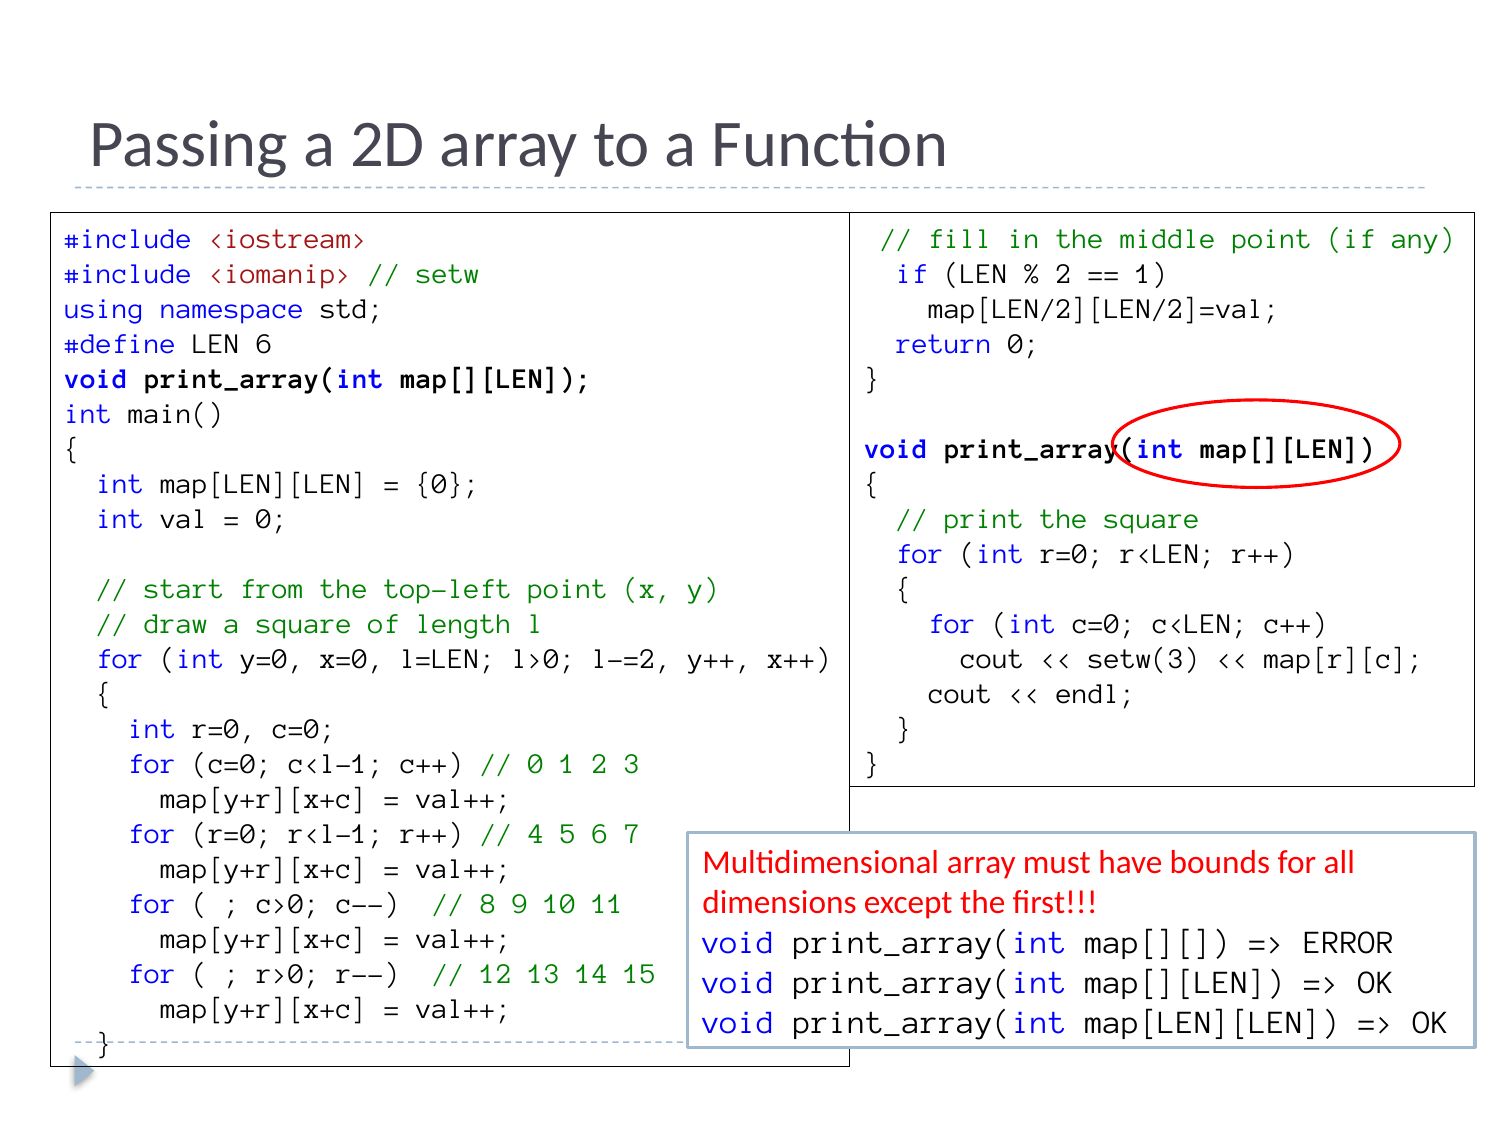

# Passing a 2D array to a Function
#include <iostream>
#include <iomanip> // setw
using namespace std;
#define LEN 6
void print_array(int map[][LEN]);
int main()
{
  int map[LEN][LEN] = {0};
  int val = 0;

  // start from the top-left point (x, y)
  // draw a square of length l
  for (int y=0, x=0, l=LEN; l>0; l-=2, y++, x++)
  {
    int r=0, c=0;
    for (c=0; c<l-1; c++) // 0 1 2 3
      map[y+r][x+c] = val++;
    for (r=0; r<l-1; r++) // 4 5 6 7
      map[y+r][x+c] = val++;
    for ( ; c>0; c--)  // 8 9 10 11
      map[y+r][x+c] = val++;
    for ( ; r>0; r--)  // 12 13 14 15
      map[y+r][x+c] = val++;
  }
 // fill in the middle point (if any)
  if (LEN % 2 == 1)
    map[LEN/2][LEN/2]=val;
  return 0;
}

void print_array(int map[][LEN])
{
  // print the square
  for (int r=0; r<LEN; r++)
  {
    for (int c=0; c<LEN; c++)
      cout << setw(3) << map[r][c];
    cout << endl;
  }
}

Multidimensional array must have bounds for all dimensions except the first!!!
void print_array(int map[][]) => ERROR
void print_array(int map[][LEN]) => OK
void print_array(int map[LEN][LEN]) => OK